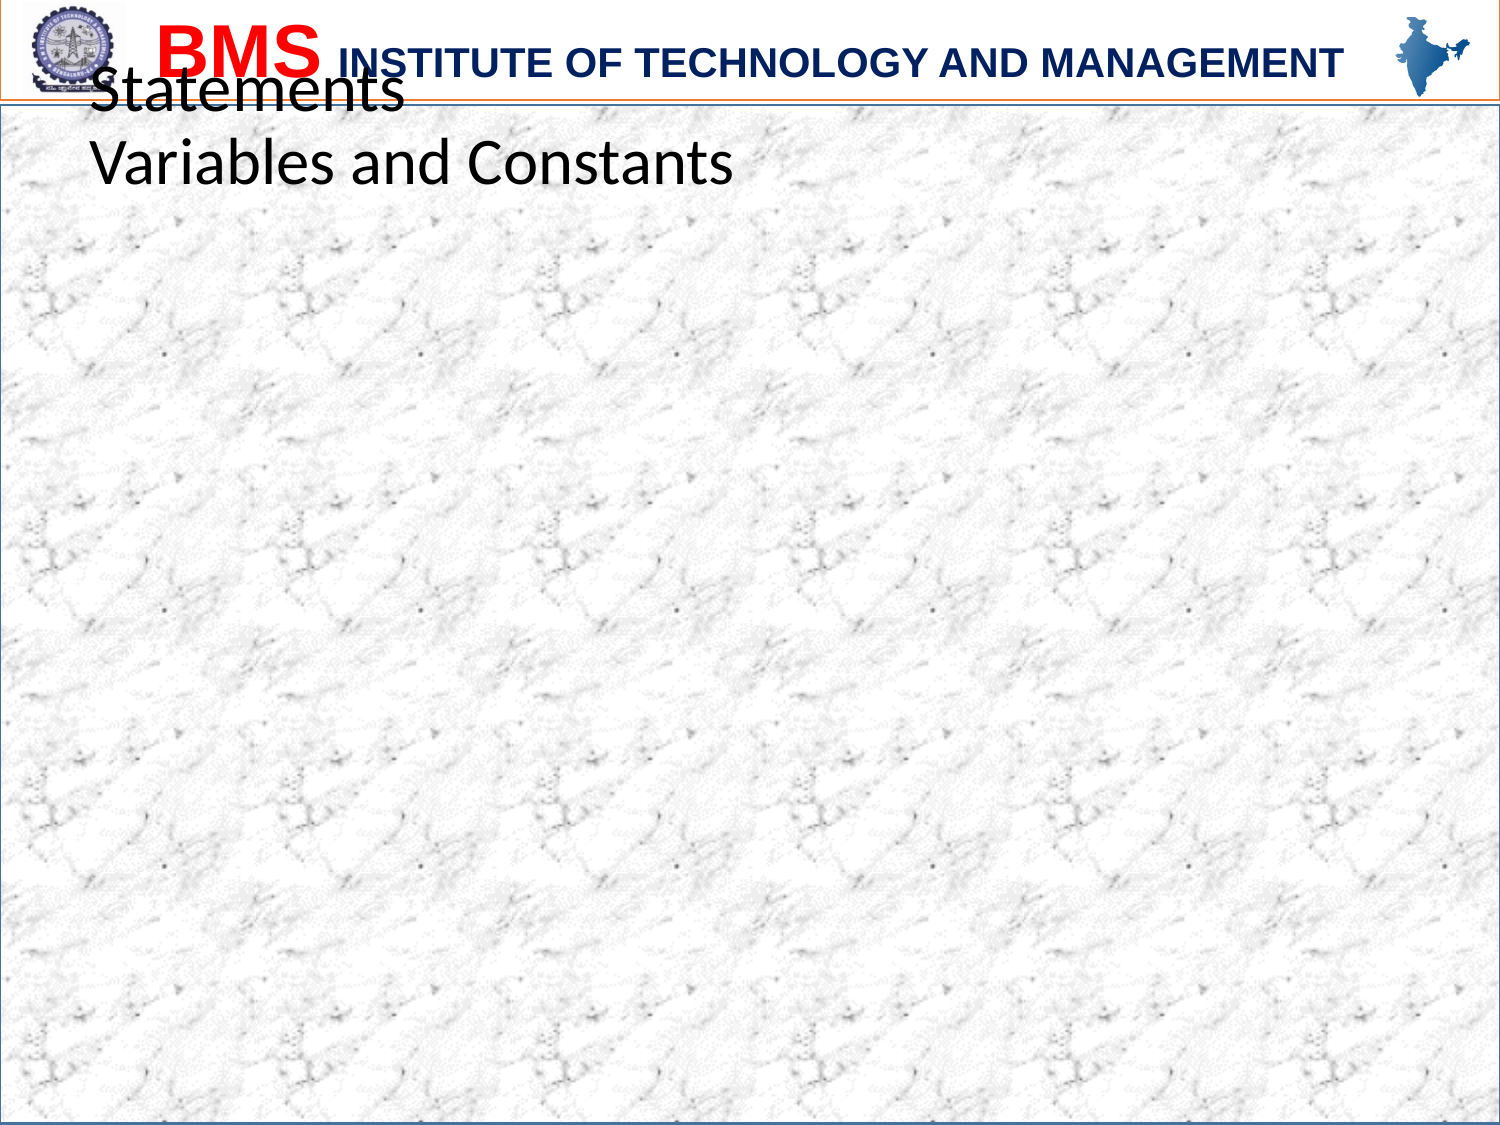

# Statements Variables and Constants
The scope of a variable or constant runs
from the point of declaration to the end of
the enclosing block